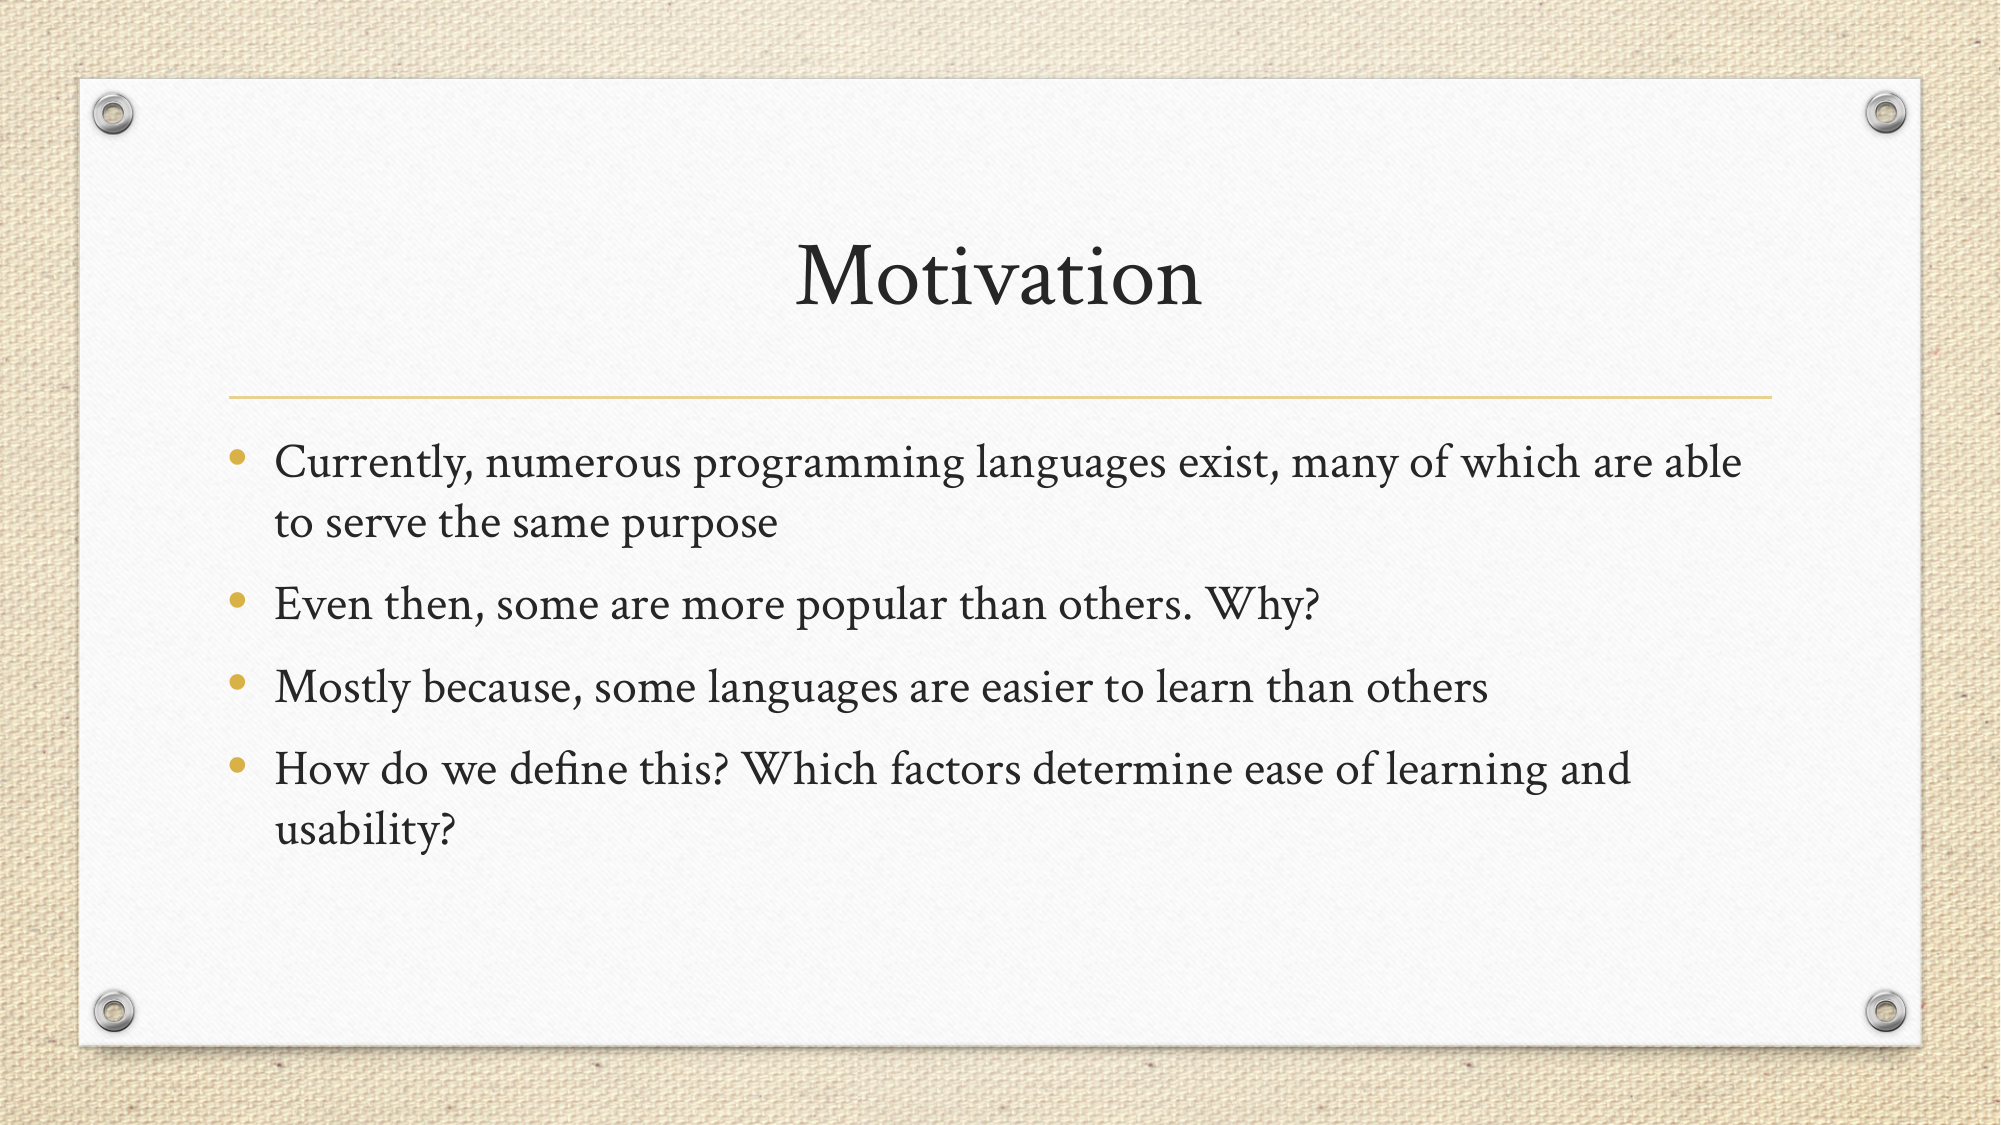

# Motivation
Currently, numerous programming languages exist, many of which are able to serve the same purpose
Even then, some are more popular than others. Why?
Mostly because, some languages are easier to learn than others
How do we define this? Which factors determine ease of learning and usability?